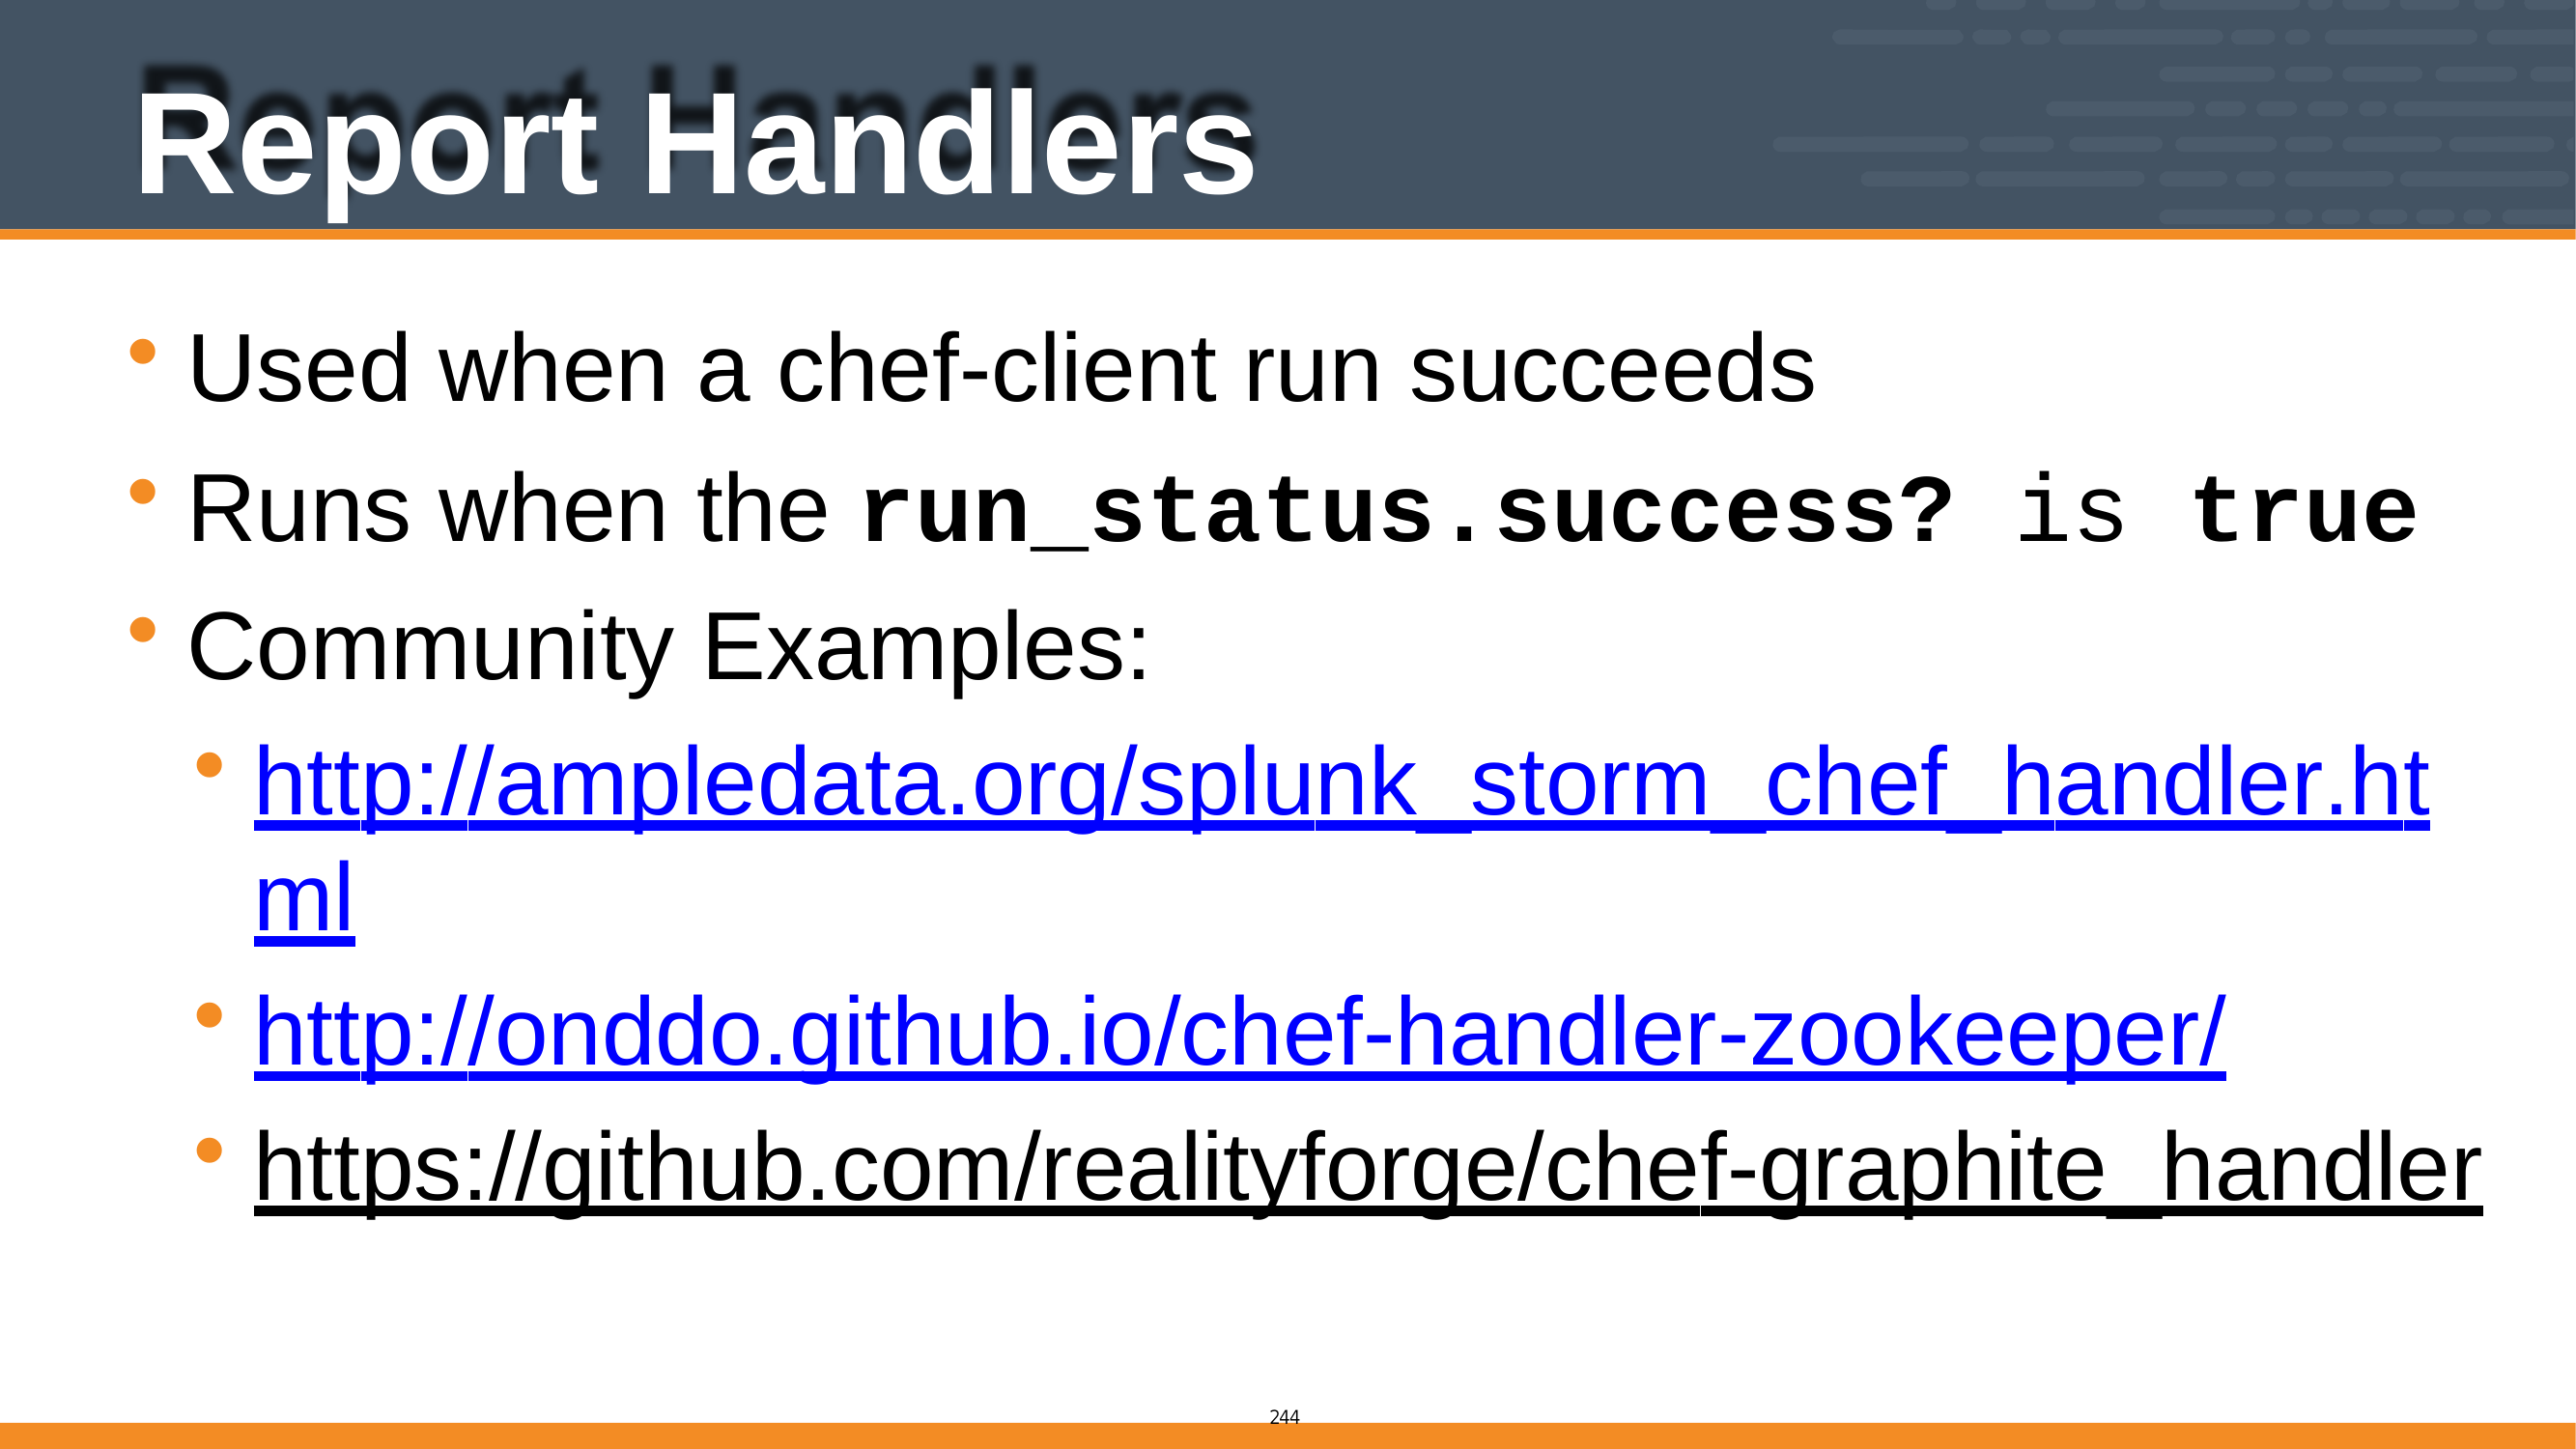

# Report Handlers

Used when a chef-client run succeeds
Runs when the run_status.success? is true
Community Examples:
http://ampledata.org/splunk_storm_chef_handler.html
http://onddo.github.io/chef-handler-zookeeper/
https://github.com/realityforge/chef-graphite_handler
244